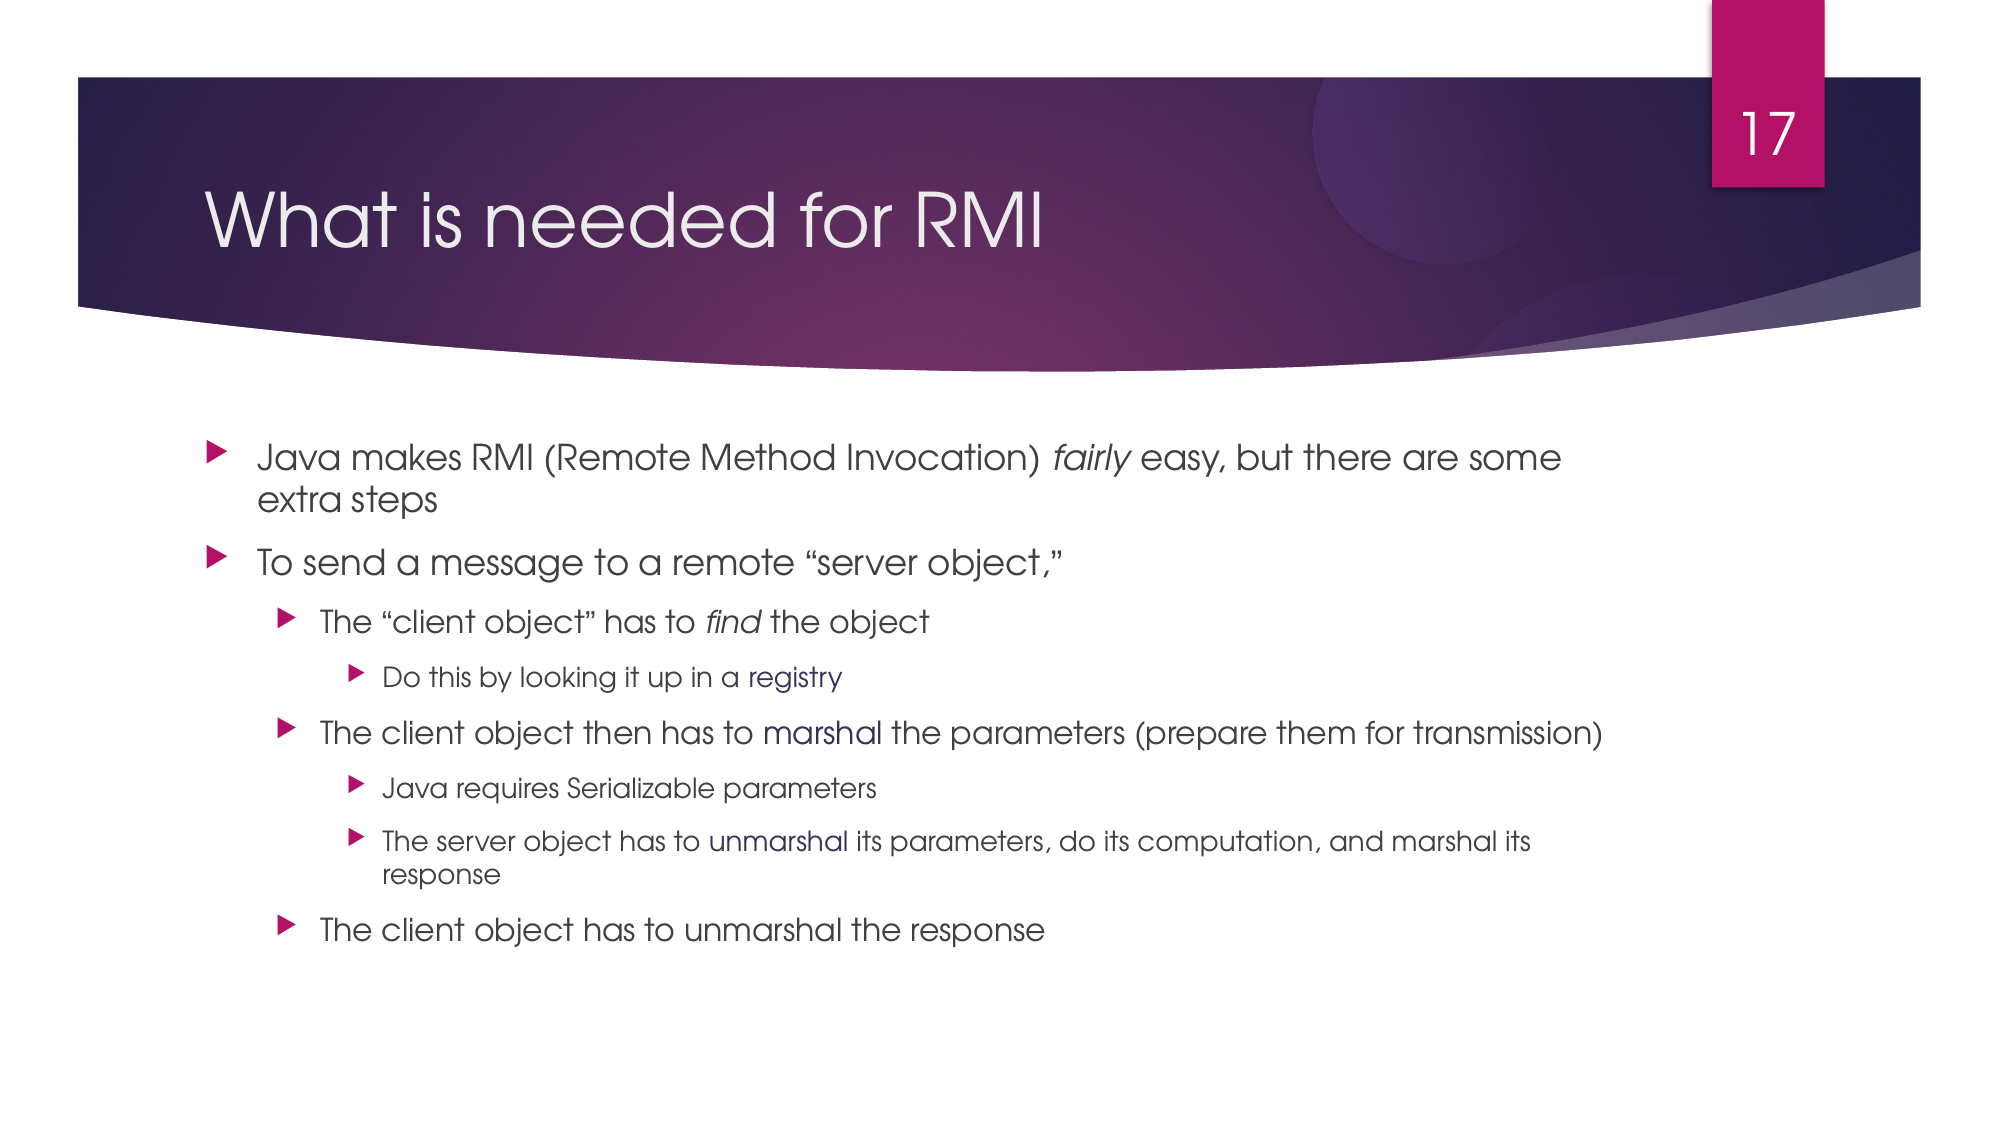

17
What is needed for RMI
Java makes RMI (Remote Method Invocation) fairly easy, but there are some extra steps
To send a message to a remote “server object,”
The “client object” has to find the object
Do this by looking it up in a registry
The client object then has to marshal the parameters (prepare them for transmission)
Java requires Serializable parameters
The server object has to unmarshal its parameters, do its computation, and marshal its response
The client object has to unmarshal the response